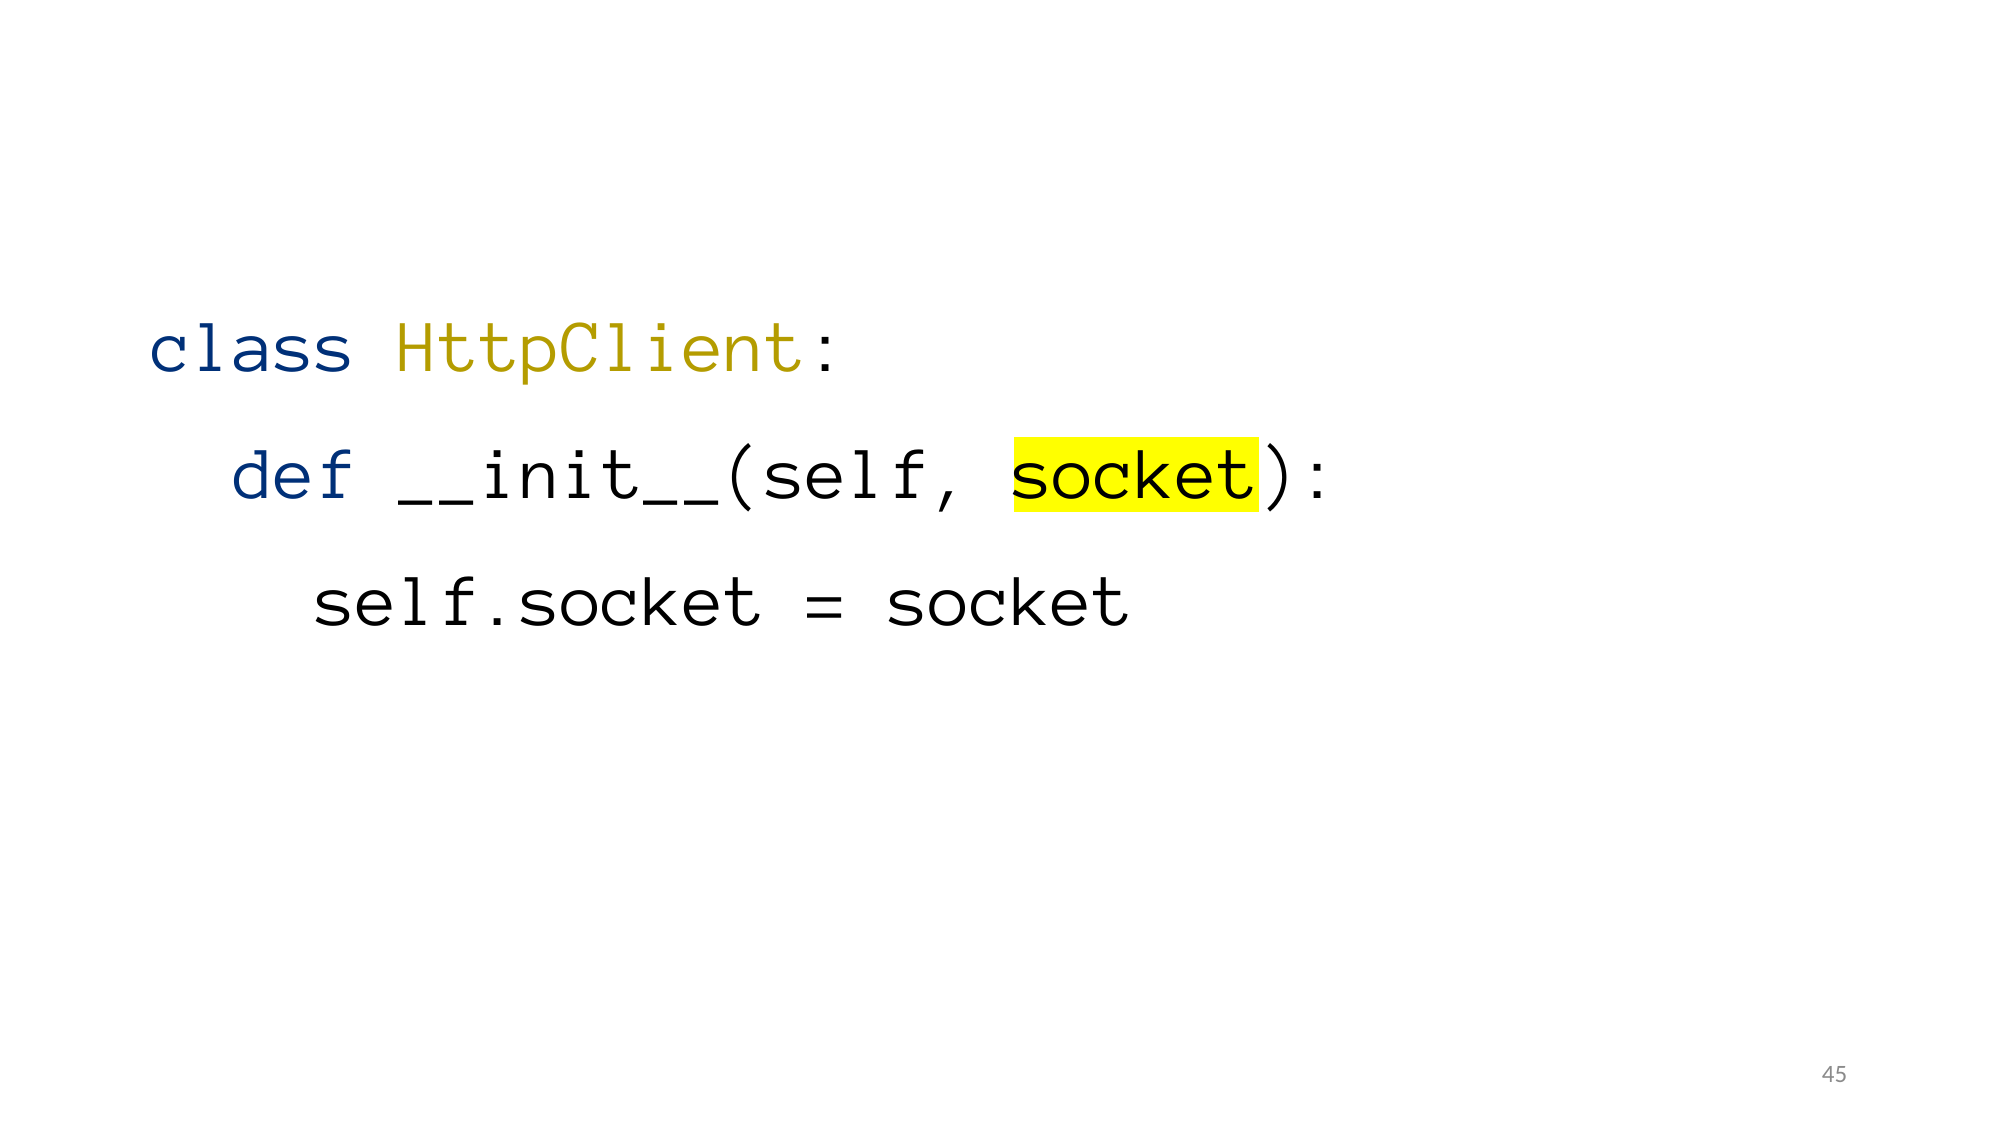

class HttpClient:
  def __init__(self, socket):
    self.socket = socket
45